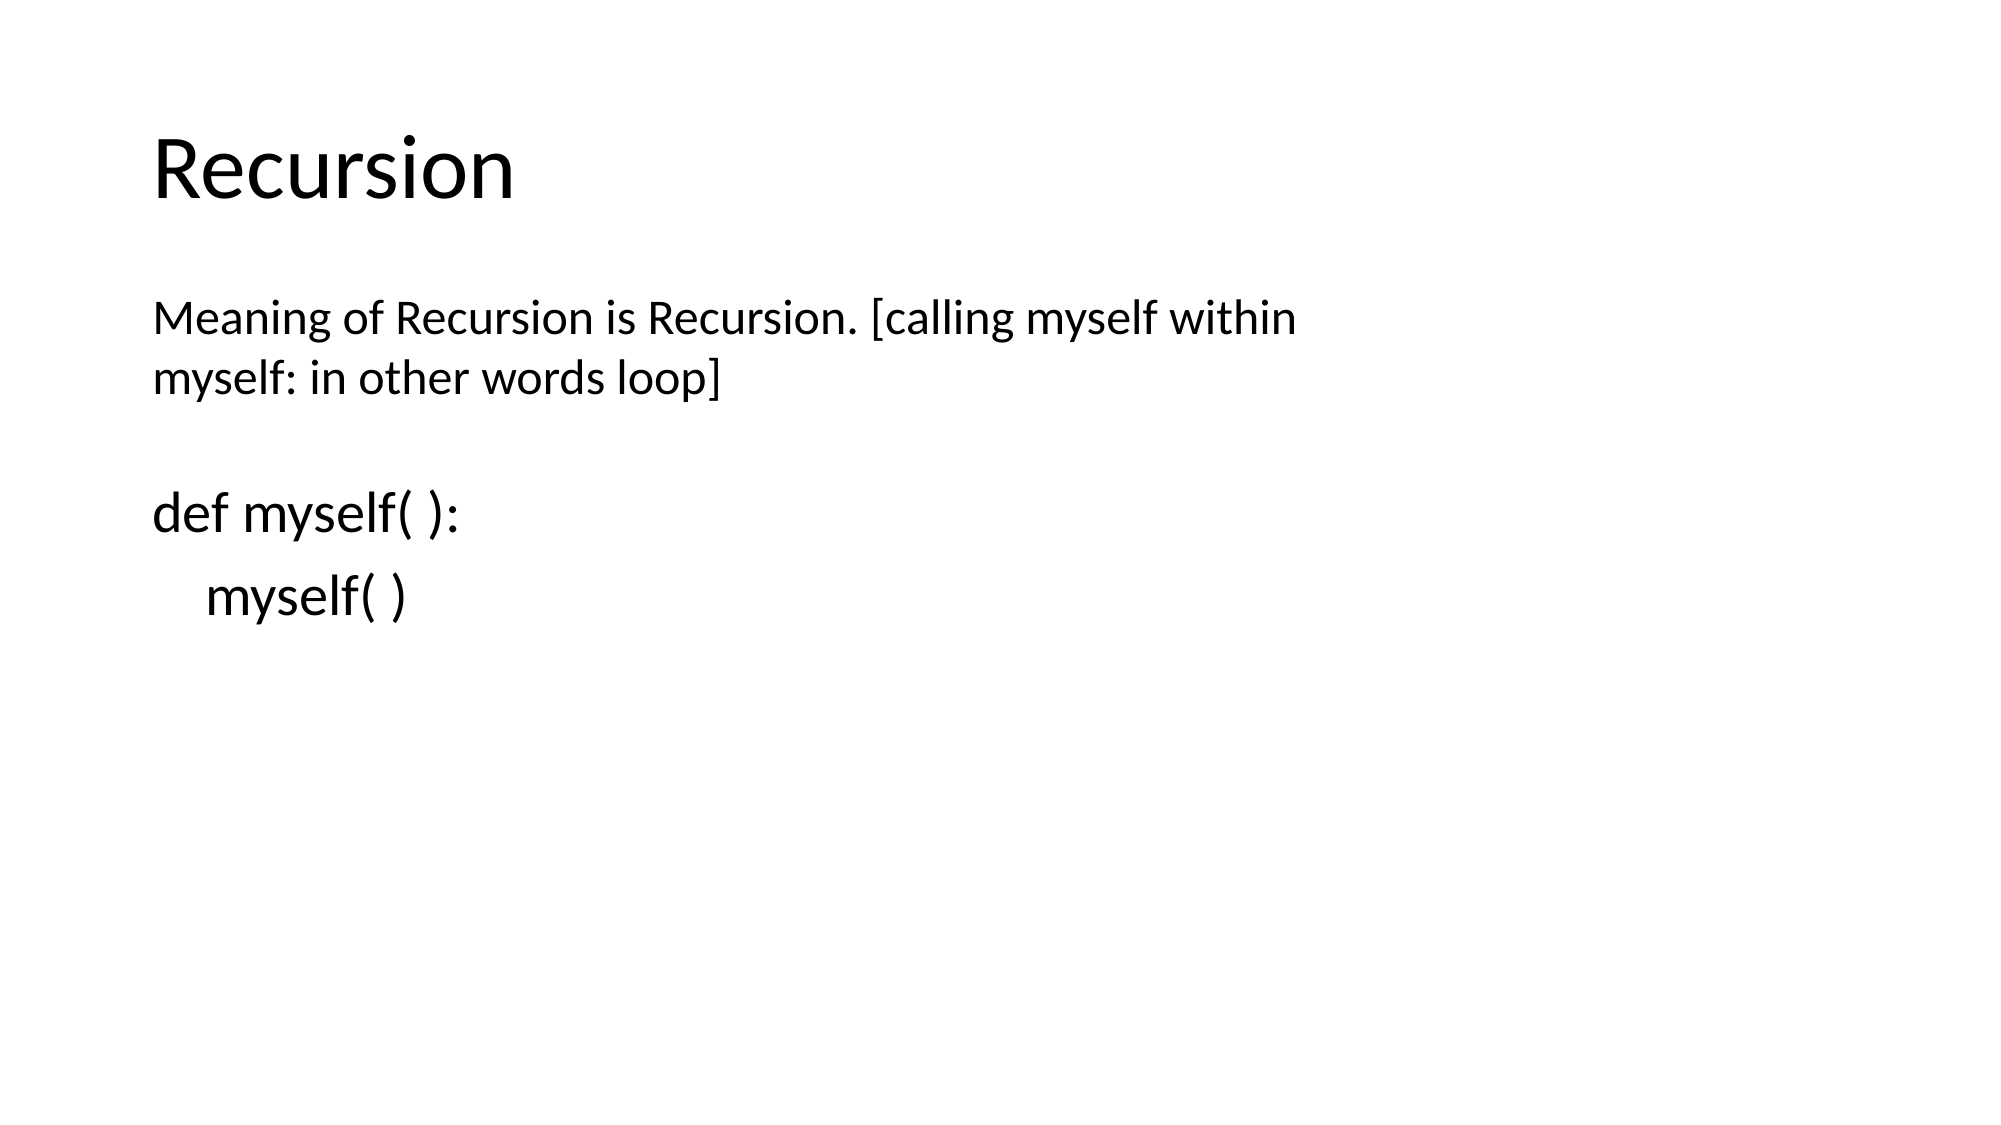

# Recursion
Meaning of Recursion is Recursion. [calling myself within myself: in other words loop]

def myself( ):
    myself( )